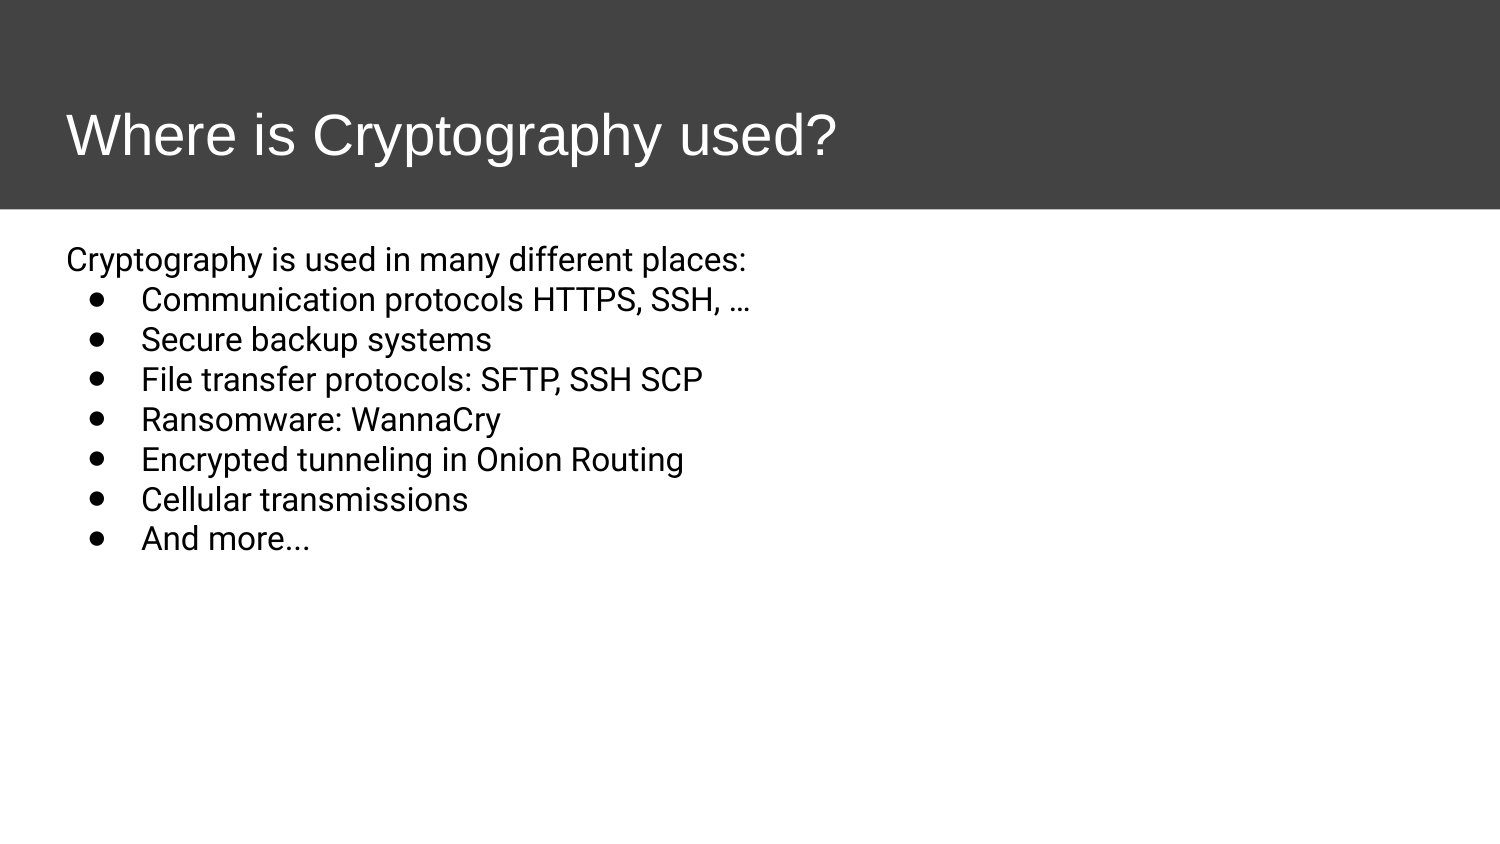

# Where is Cryptography used?
Cryptography is used in many different places:
Communication protocols HTTPS, SSH, …
Secure backup systems
File transfer protocols: SFTP, SSH SCP
Ransomware: WannaCry
Encrypted tunneling in Onion Routing
Cellular transmissions
And more...